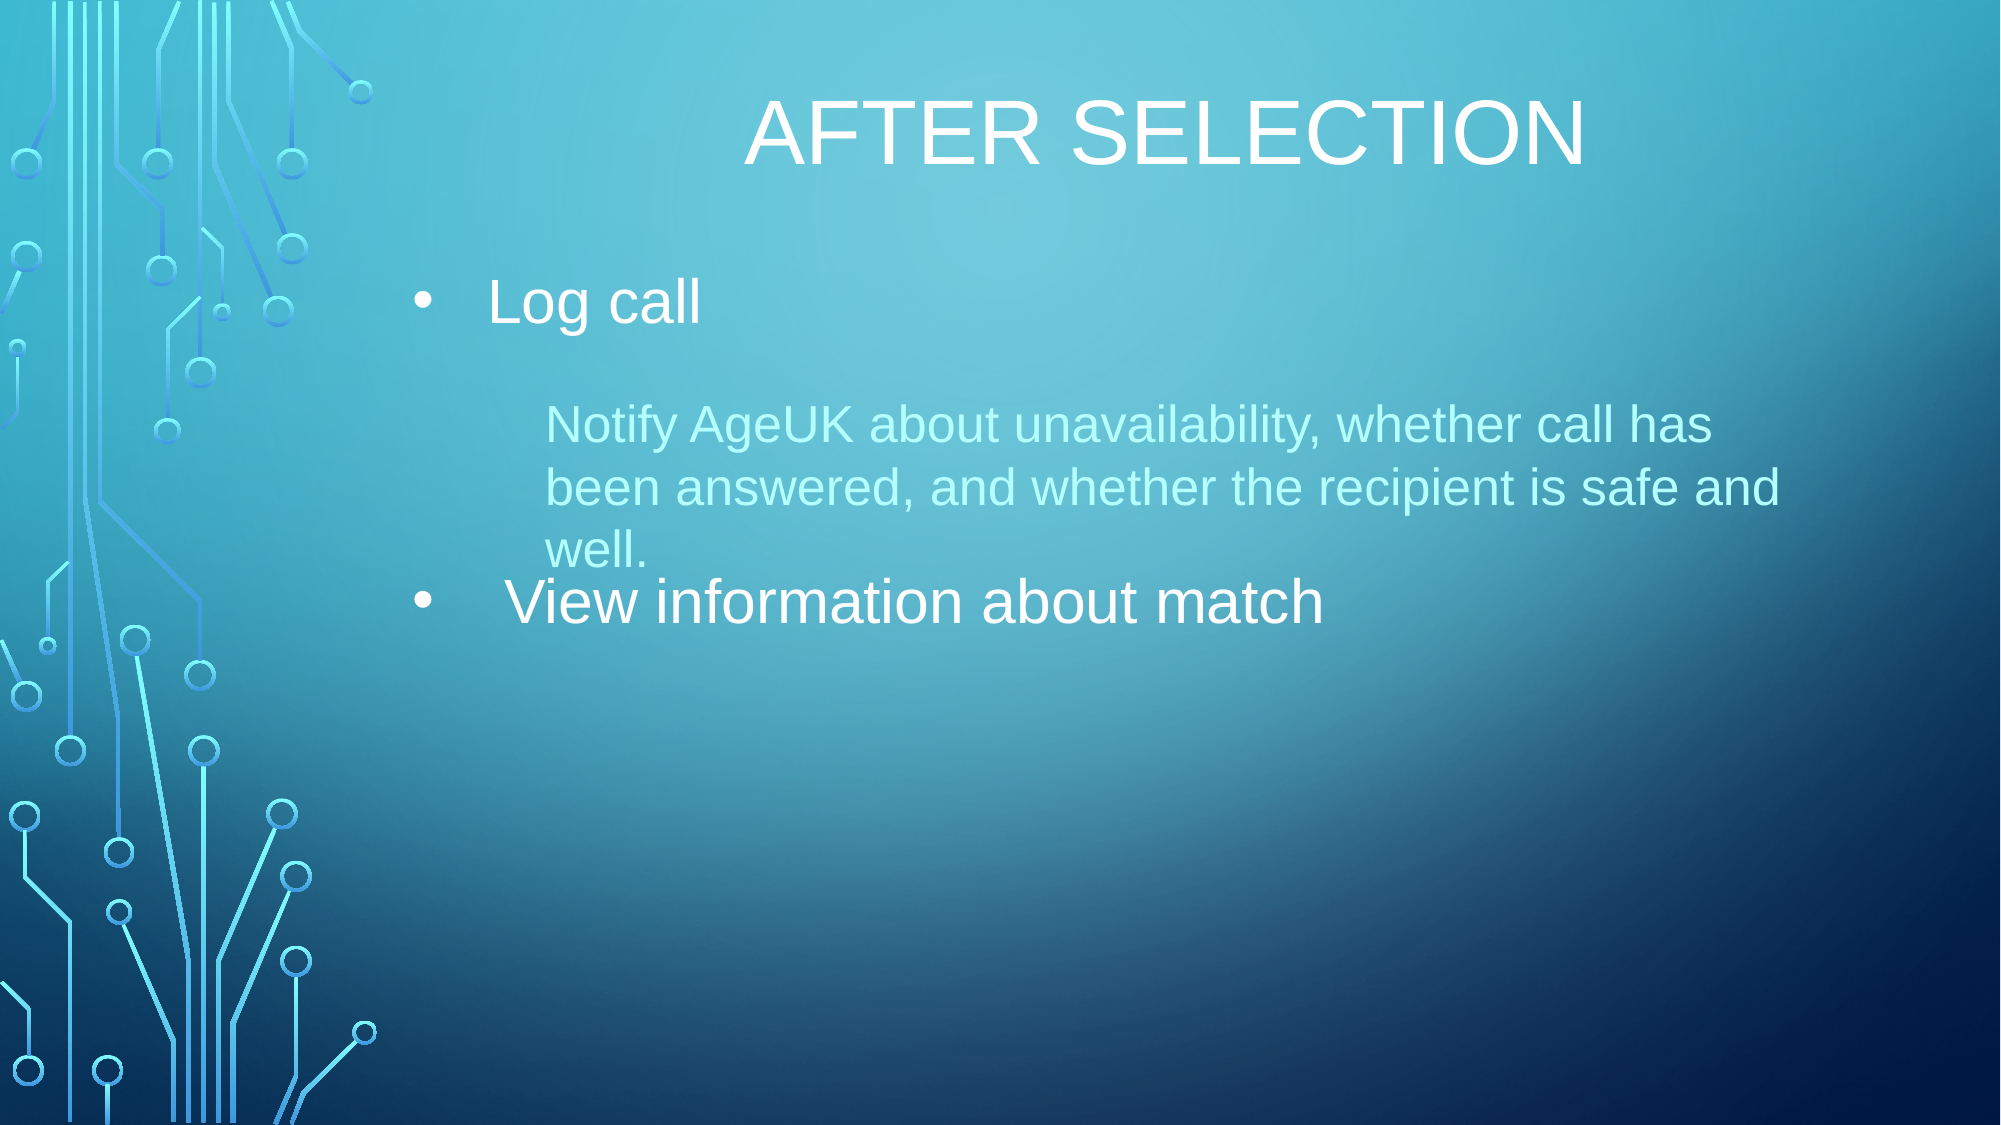

AFTER SELECTION
Log call
 View information about match

Notify AgeUK about unavailability, whether call has been answered, and whether the recipient is safe and well.